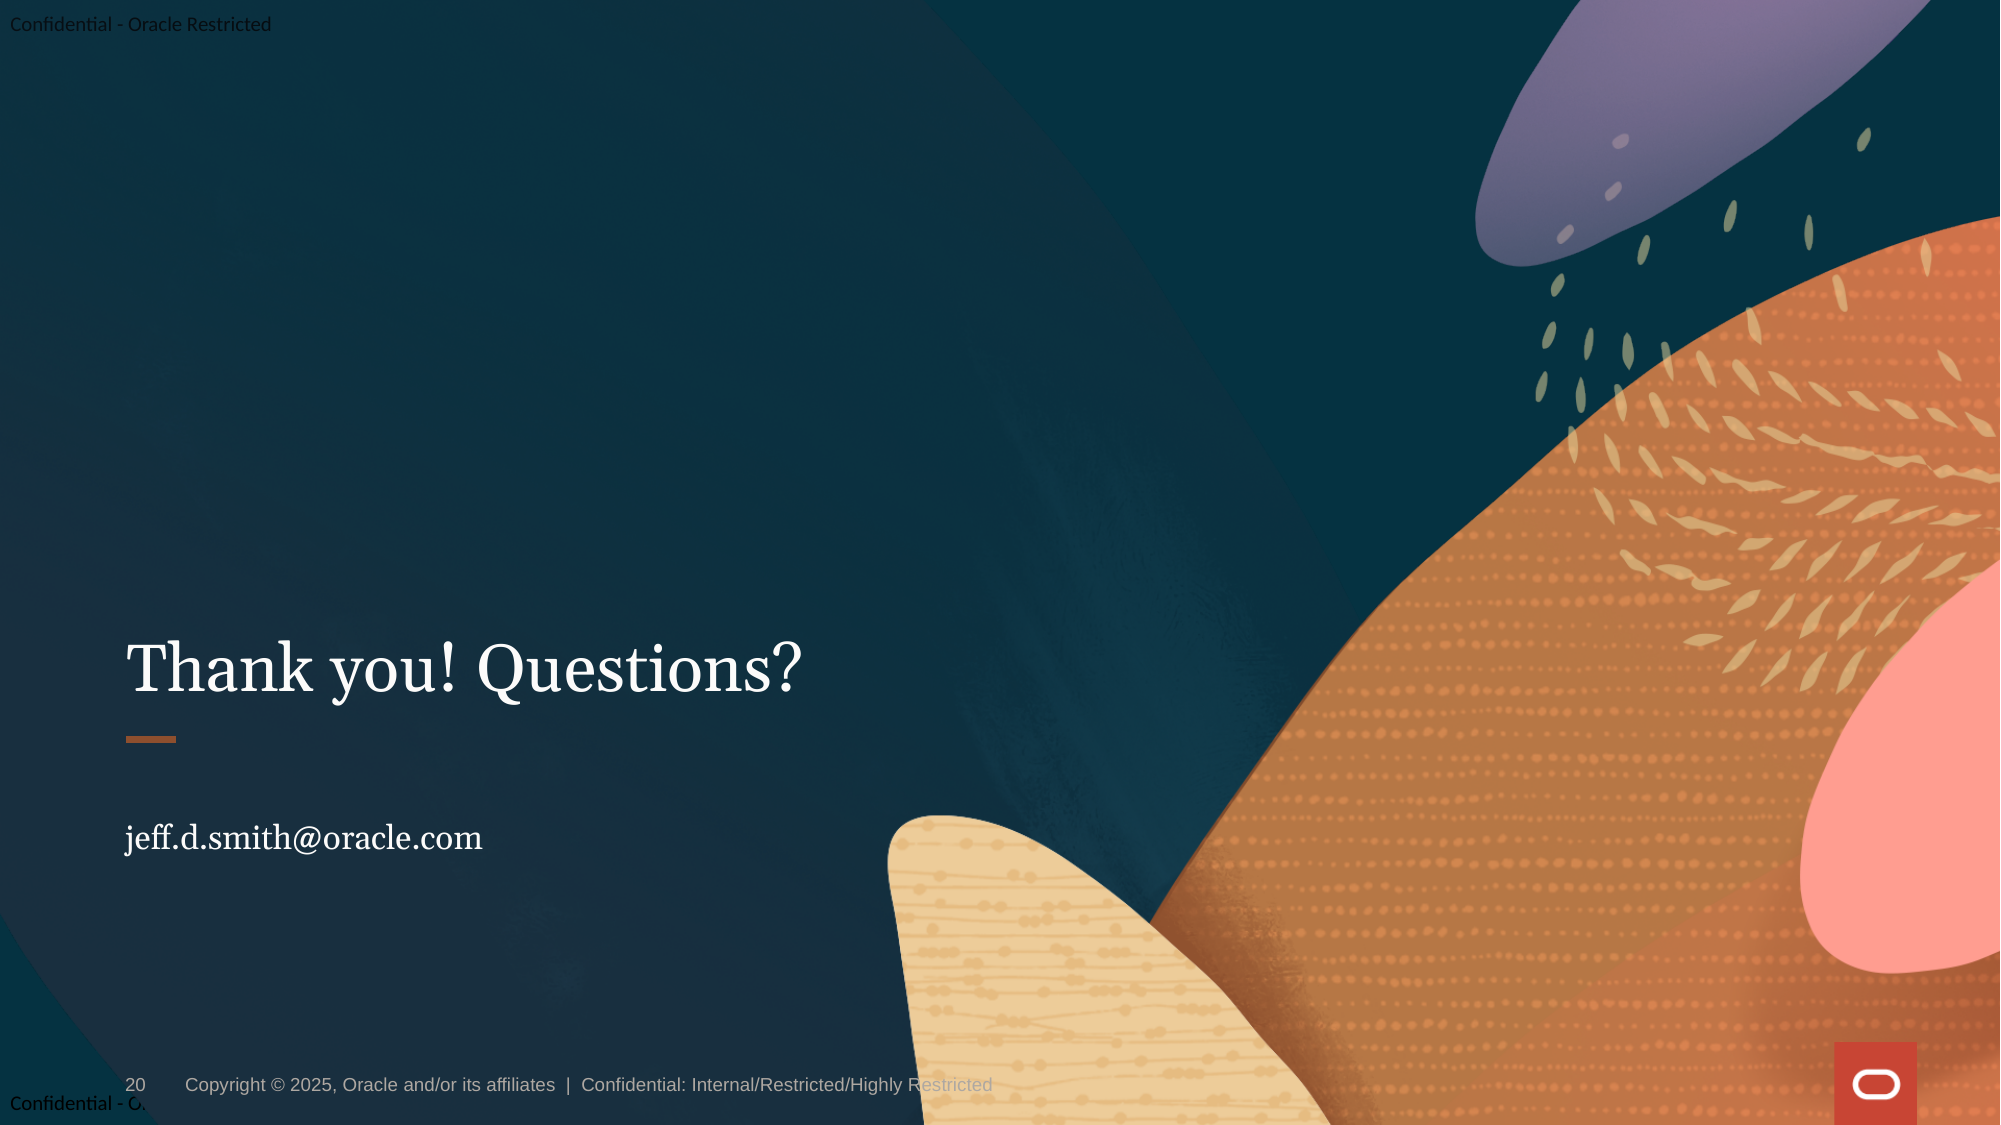

# Thank you! Questions?
jeff.d.smith@oracle.com
20
Copyright © 2025, Oracle and/or its affiliates  |  Confidential: Internal/Restricted/Highly Restricted